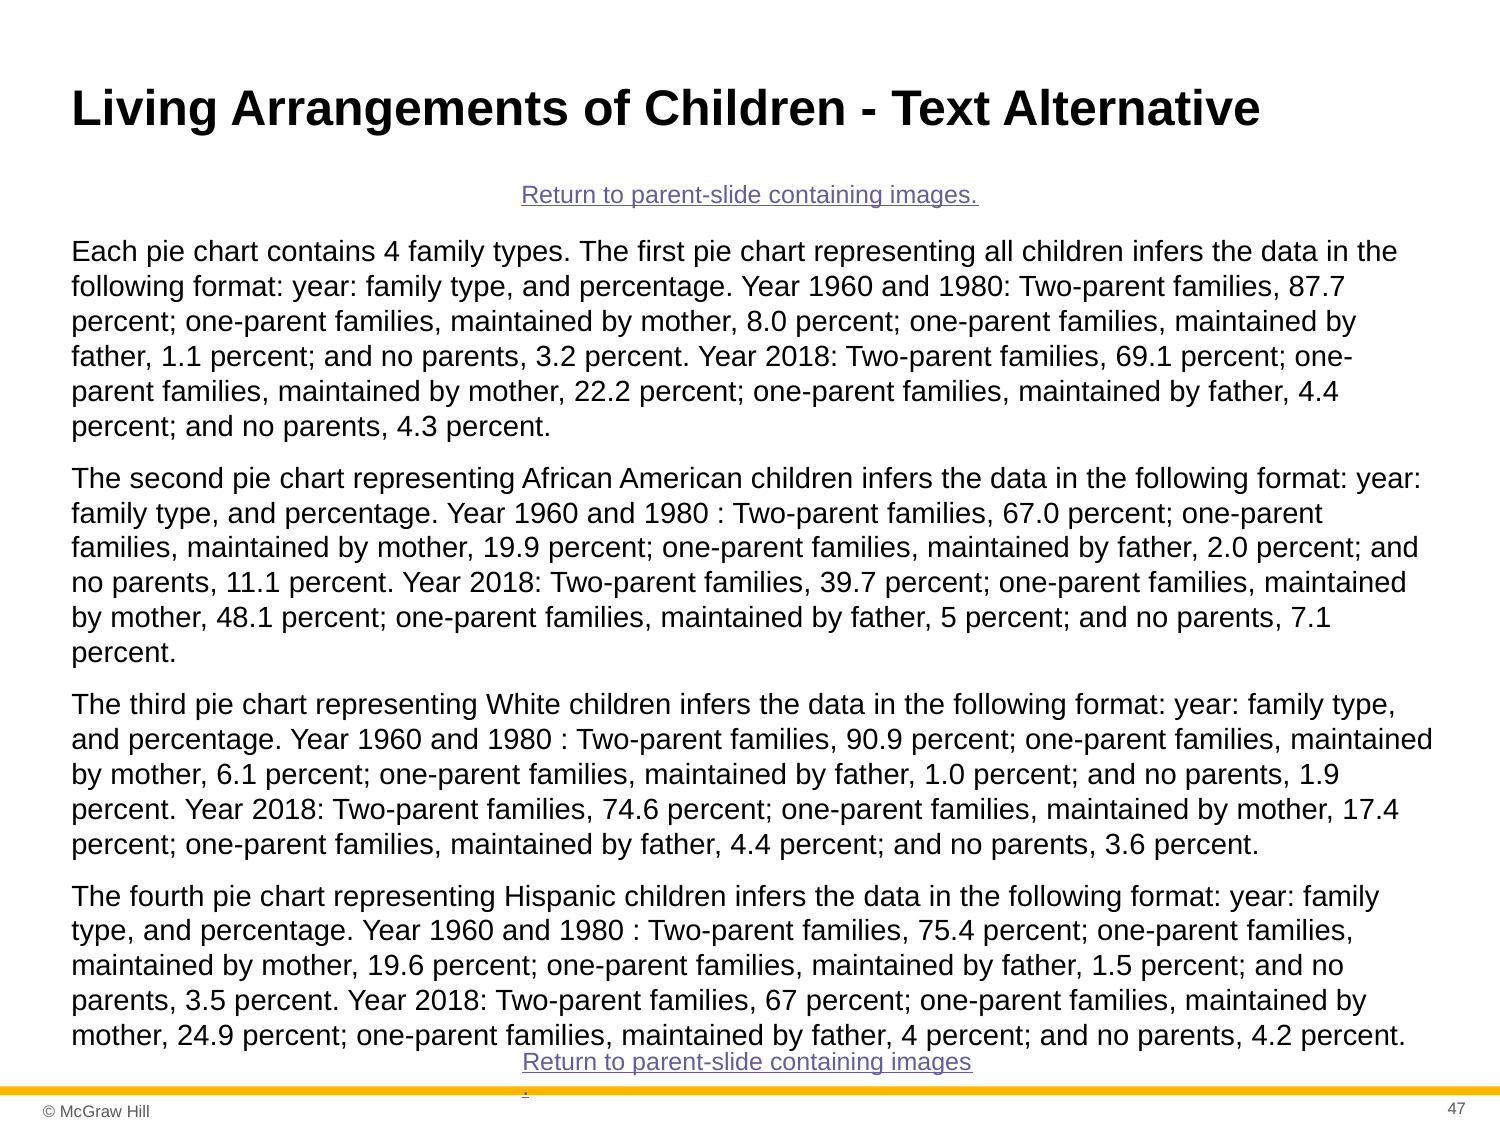

# Living Arrangements of Children - Text Alternative
Return to parent-slide containing images.
Each pie chart contains 4 family types. The first pie chart representing all children infers the data in the following format: year: family type, and percentage. Year 1960 and 1980: Two-parent families, 87.7 percent; one-parent families, maintained by mother, 8.0 percent; one-parent families, maintained by father, 1.1 percent; and no parents, 3.2 percent. Year 2018: Two-parent families, 69.1 percent; one-parent families, maintained by mother, 22.2 percent; one-parent families, maintained by father, 4.4 percent; and no parents, 4.3 percent.
The second pie chart representing African American children infers the data in the following format: year: family type, and percentage. Year 1960 and 1980 : Two-parent families, 67.0 percent; one-parent families, maintained by mother, 19.9 percent; one-parent families, maintained by father, 2.0 percent; and no parents, 11.1 percent. Year 2018: Two-parent families, 39.7 percent; one-parent families, maintained by mother, 48.1 percent; one-parent families, maintained by father, 5 percent; and no parents, 7.1 percent.
The third pie chart representing White children infers the data in the following format: year: family type, and percentage. Year 1960 and 1980 : Two-parent families, 90.9 percent; one-parent families, maintained by mother, 6.1 percent; one-parent families, maintained by father, 1.0 percent; and no parents, 1.9 percent. Year 2018: Two-parent families, 74.6 percent; one-parent families, maintained by mother, 17.4 percent; one-parent families, maintained by father, 4.4 percent; and no parents, 3.6 percent.
The fourth pie chart representing Hispanic children infers the data in the following format: year: family type, and percentage. Year 1960 and 1980 : Two-parent families, 75.4 percent; one-parent families, maintained by mother, 19.6 percent; one-parent families, maintained by father, 1.5 percent; and no parents, 3.5 percent. Year 2018: Two-parent families, 67 percent; one-parent families, maintained by mother, 24.9 percent; one-parent families, maintained by father, 4 percent; and no parents, 4.2 percent.

Return to parent-slide containing images.